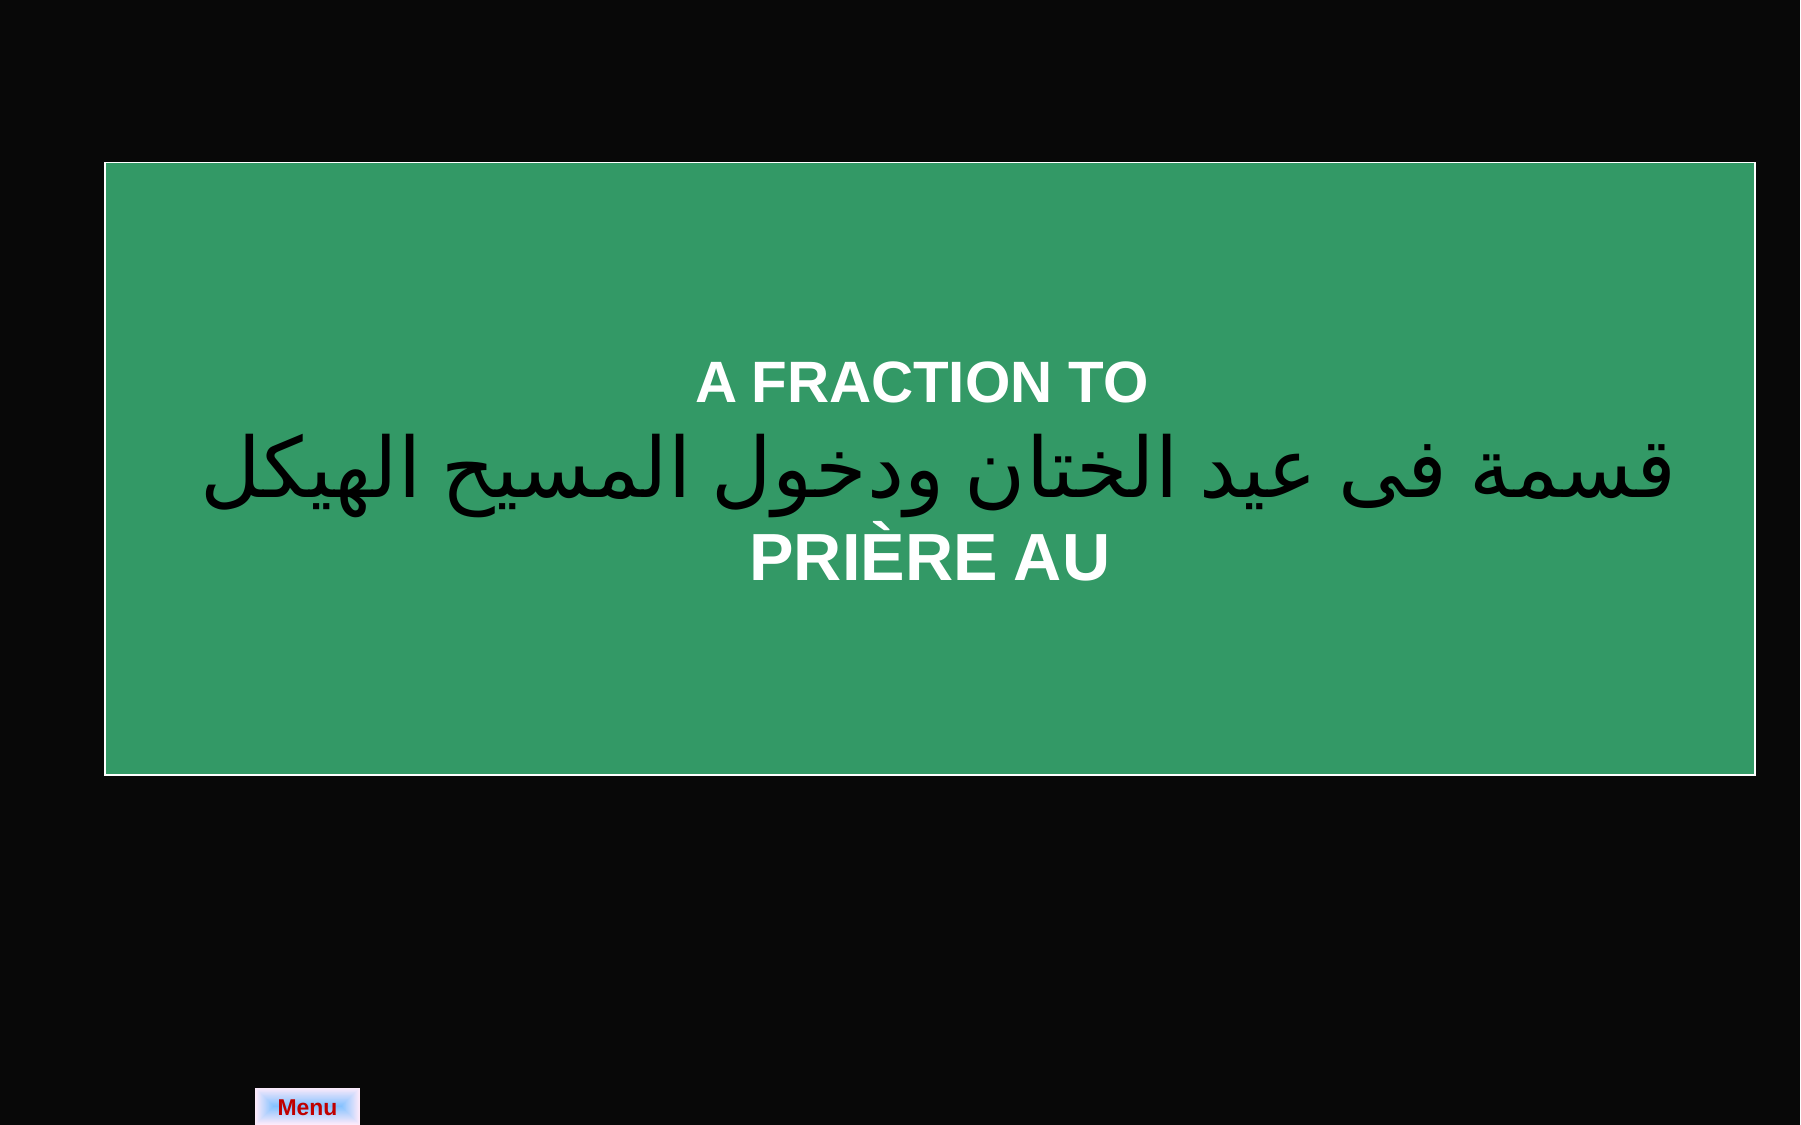

A FRACTION TO
 قسمة فى عيد الختان ودخول المسيح الهيكل
PRIÈRE AU
|  |  |
| --- | --- |
|  |  |

Menu